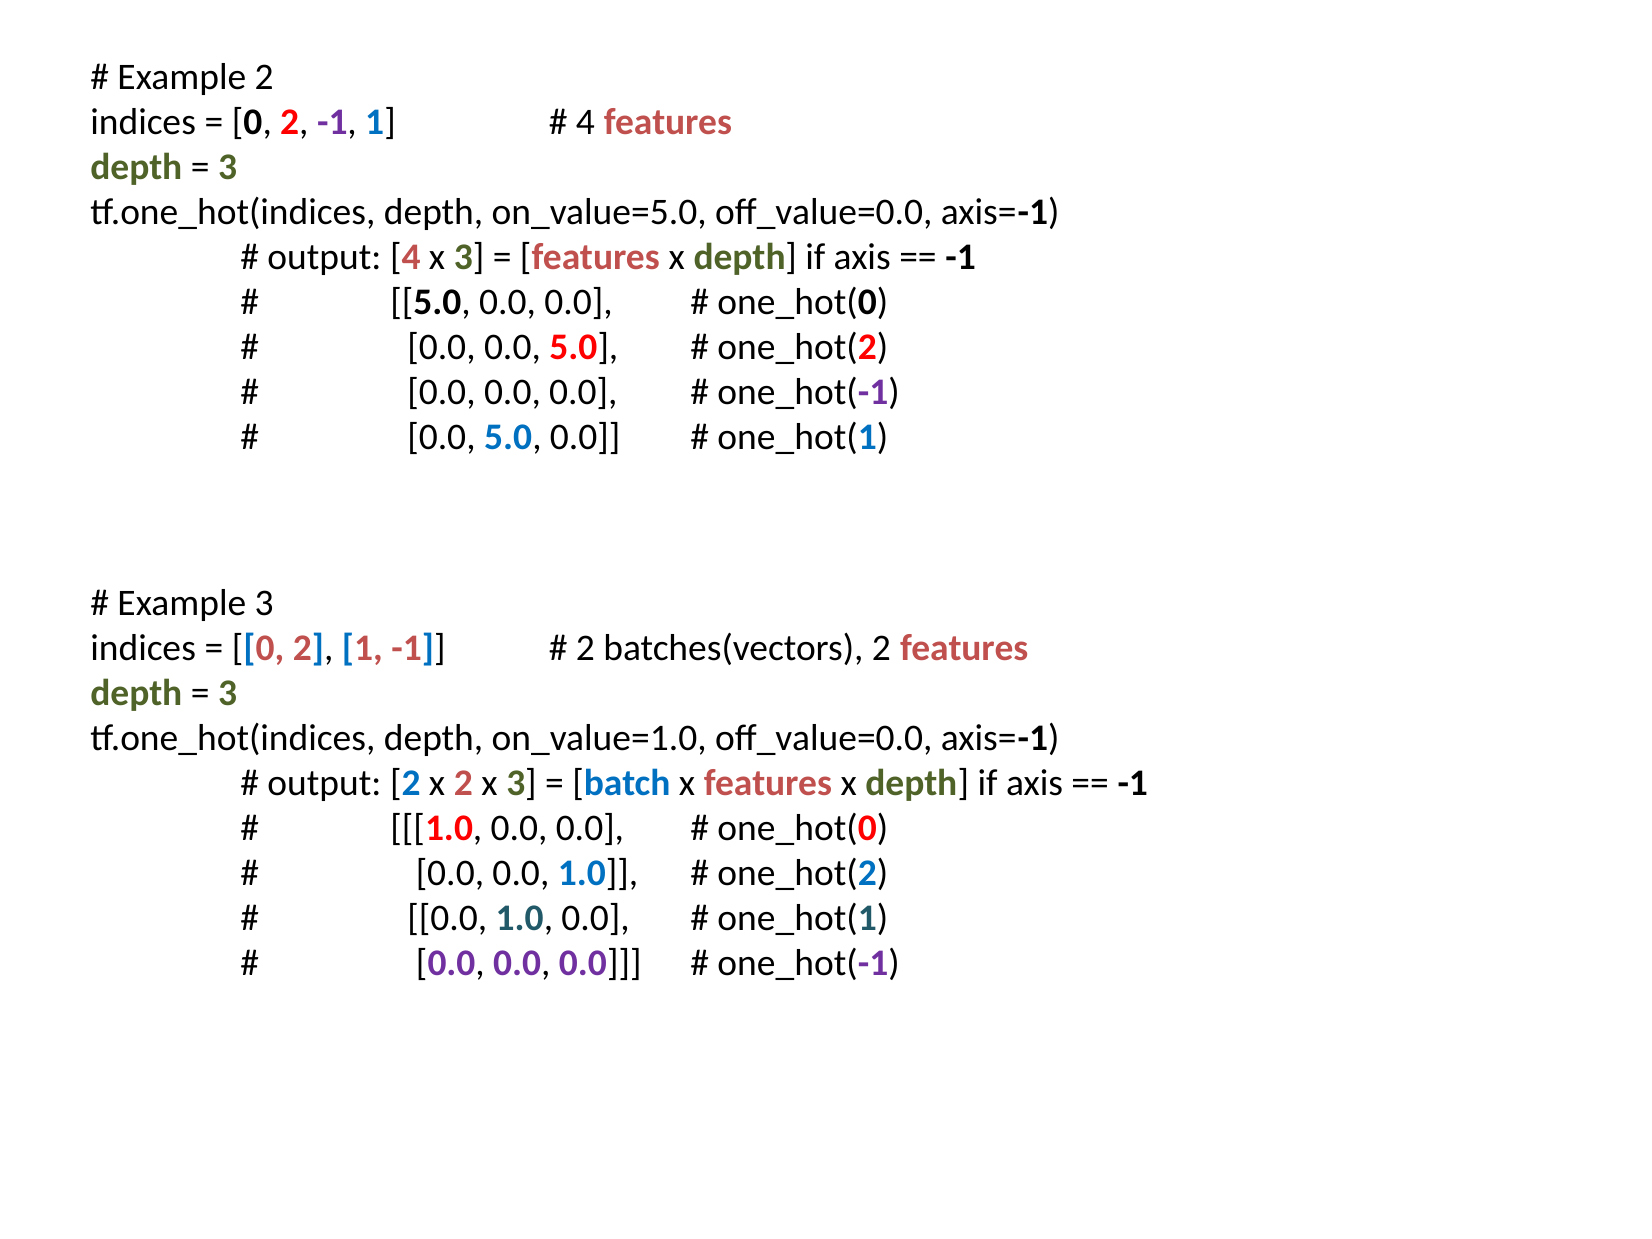

# Example 2
indices = [0, 2, -1, 1]	 # 4 features
depth = 3
tf.one_hot(indices, depth, on_value=5.0, off_value=0.0, axis=-1)
	# output: [4 x 3] = [features x depth] if axis == -1
	# 	[[5.0, 0.0, 0.0],	# one_hot(0)
	#	  [0.0, 0.0, 5.0],	# one_hot(2)
	#	  [0.0, 0.0, 0.0],	# one_hot(-1)
	#	  [0.0, 5.0, 0.0]]	# one_hot(1)
# Example 3
indices = [[0, 2], [1, -1]]	 # 2 batches(vectors), 2 features
depth = 3
tf.one_hot(indices, depth, on_value=1.0, off_value=0.0, axis=-1)
	# output: [2 x 2 x 3] = [batch x features x depth] if axis == -1
	#	[[[1.0, 0.0, 0.0],	# one_hot(0)
	#	   [0.0, 0.0, 1.0]],	# one_hot(2)
	#	  [[0.0, 1.0, 0.0],	# one_hot(1)
	#	   [0.0, 0.0, 0.0]]]	# one_hot(-1)